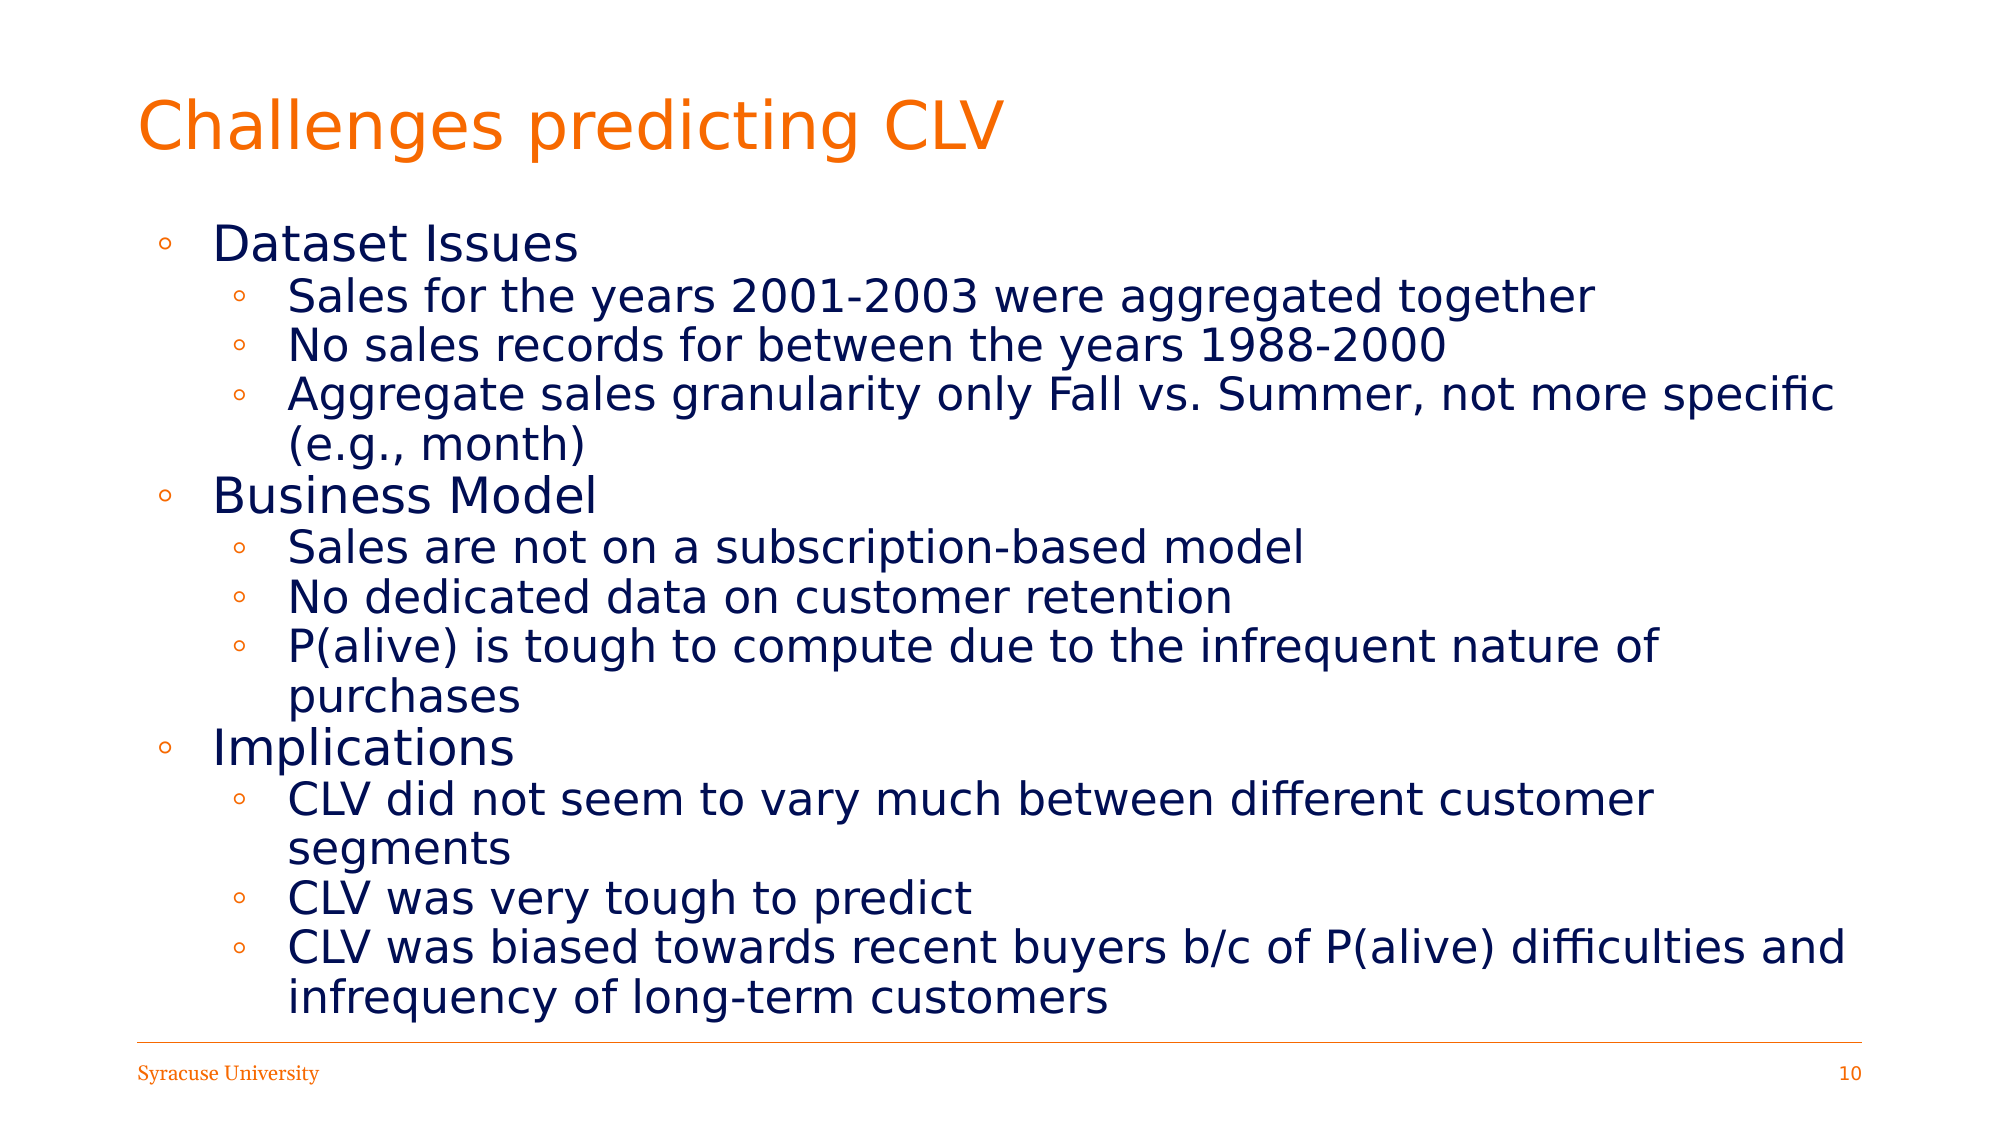

# Challenges predicting CLV
Dataset Issues
Sales for the years 2001-2003 were aggregated together
No sales records for between the years 1988-2000
Aggregate sales granularity only Fall vs. Summer, not more specific (e.g., month)
Business Model
Sales are not on a subscription-based model
No dedicated data on customer retention
P(alive) is tough to compute due to the infrequent nature of purchases
Implications
CLV did not seem to vary much between different customer segments
CLV was very tough to predict
CLV was biased towards recent buyers b/c of P(alive) difficulties and infrequency of long-term customers